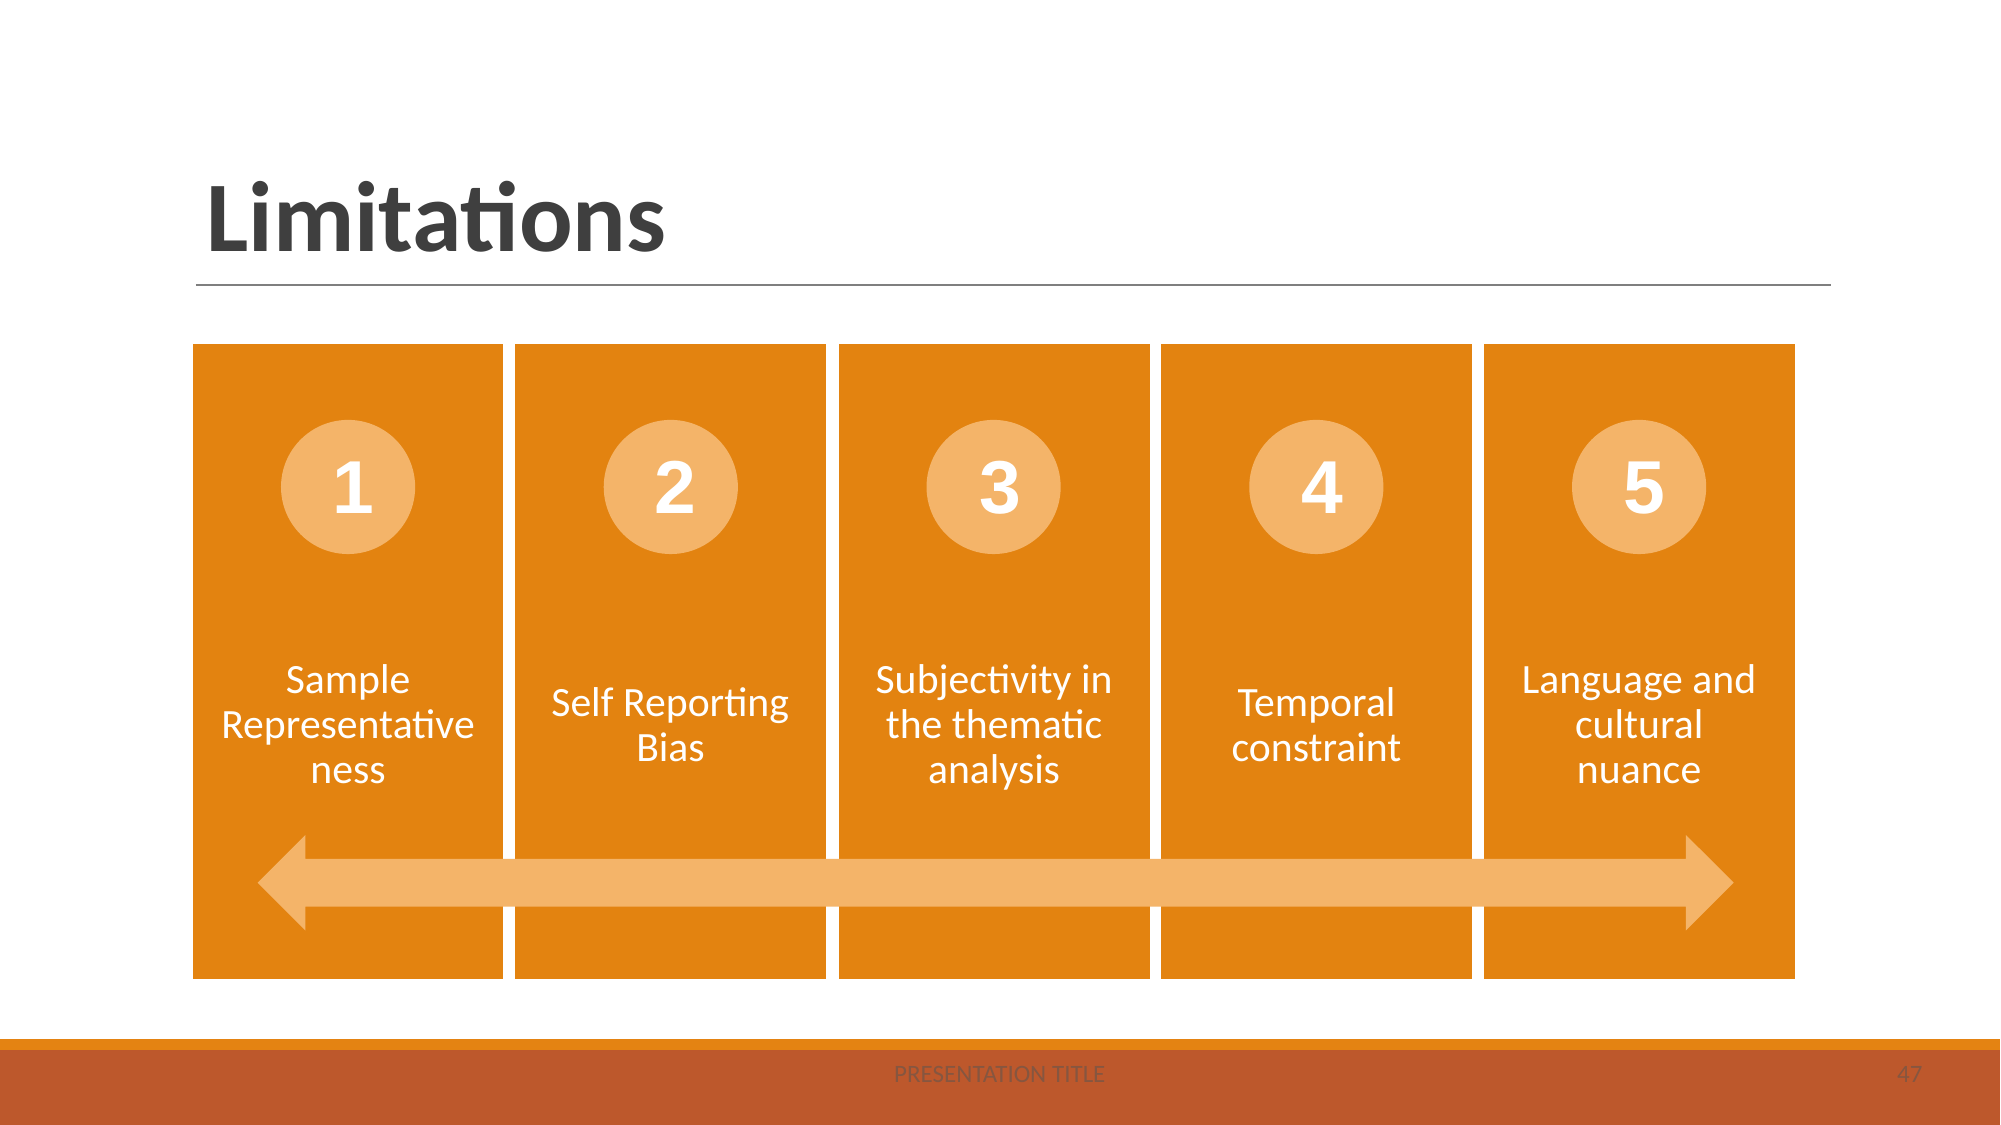

# Limitations

Sample Representativeness
Self Reporting Bias
Subjectivity in the thematic analysis
Temporal constraint
Language and cultural nuance

1
2
3
4
5
PRESENTATION TITLE
47